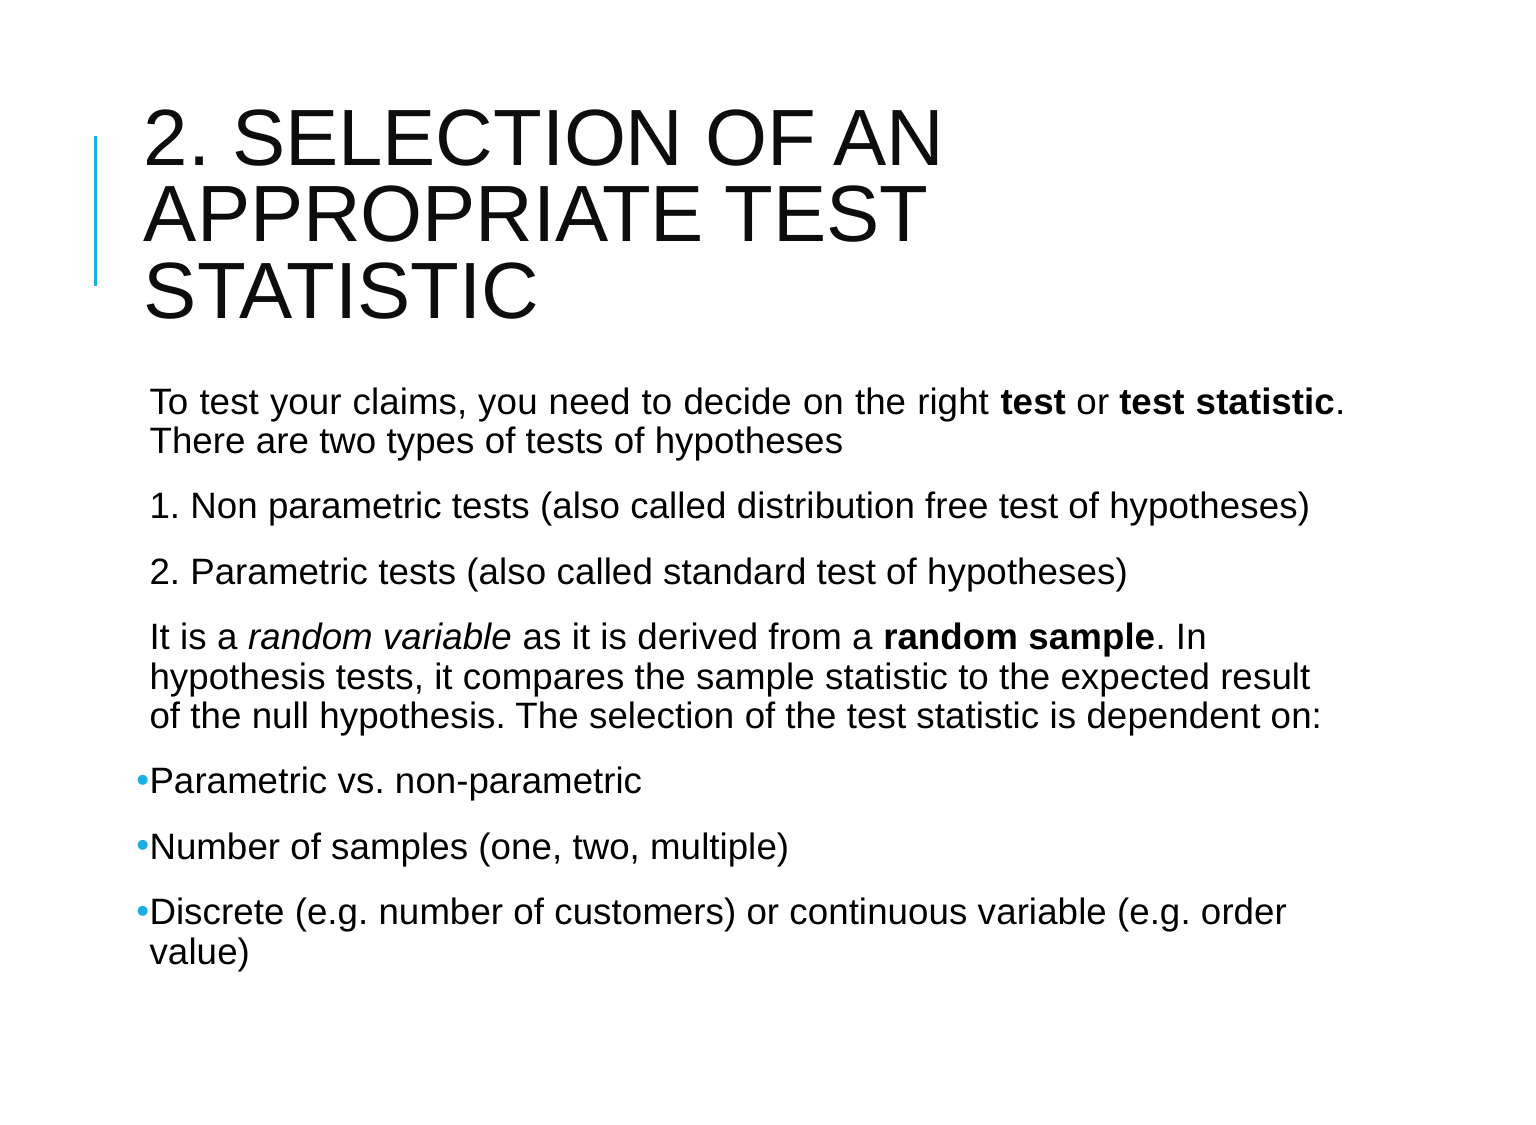

# 2. Selection of an appropriate test statistic
To test your claims, you need to decide on the right test or test statistic. There are two types of tests of hypotheses
1. Non parametric tests (also called distribution free test of hypotheses)
2. Parametric tests (also called standard test of hypotheses)
It is a random variable as it is derived from a random sample. In hypothesis tests, it compares the sample statistic to the expected result of the null hypothesis. The selection of the test statistic is dependent on:
Parametric vs. non-parametric
Number of samples (one, two, multiple)
Discrete (e.g. number of customers) or continuous variable (e.g. order value)